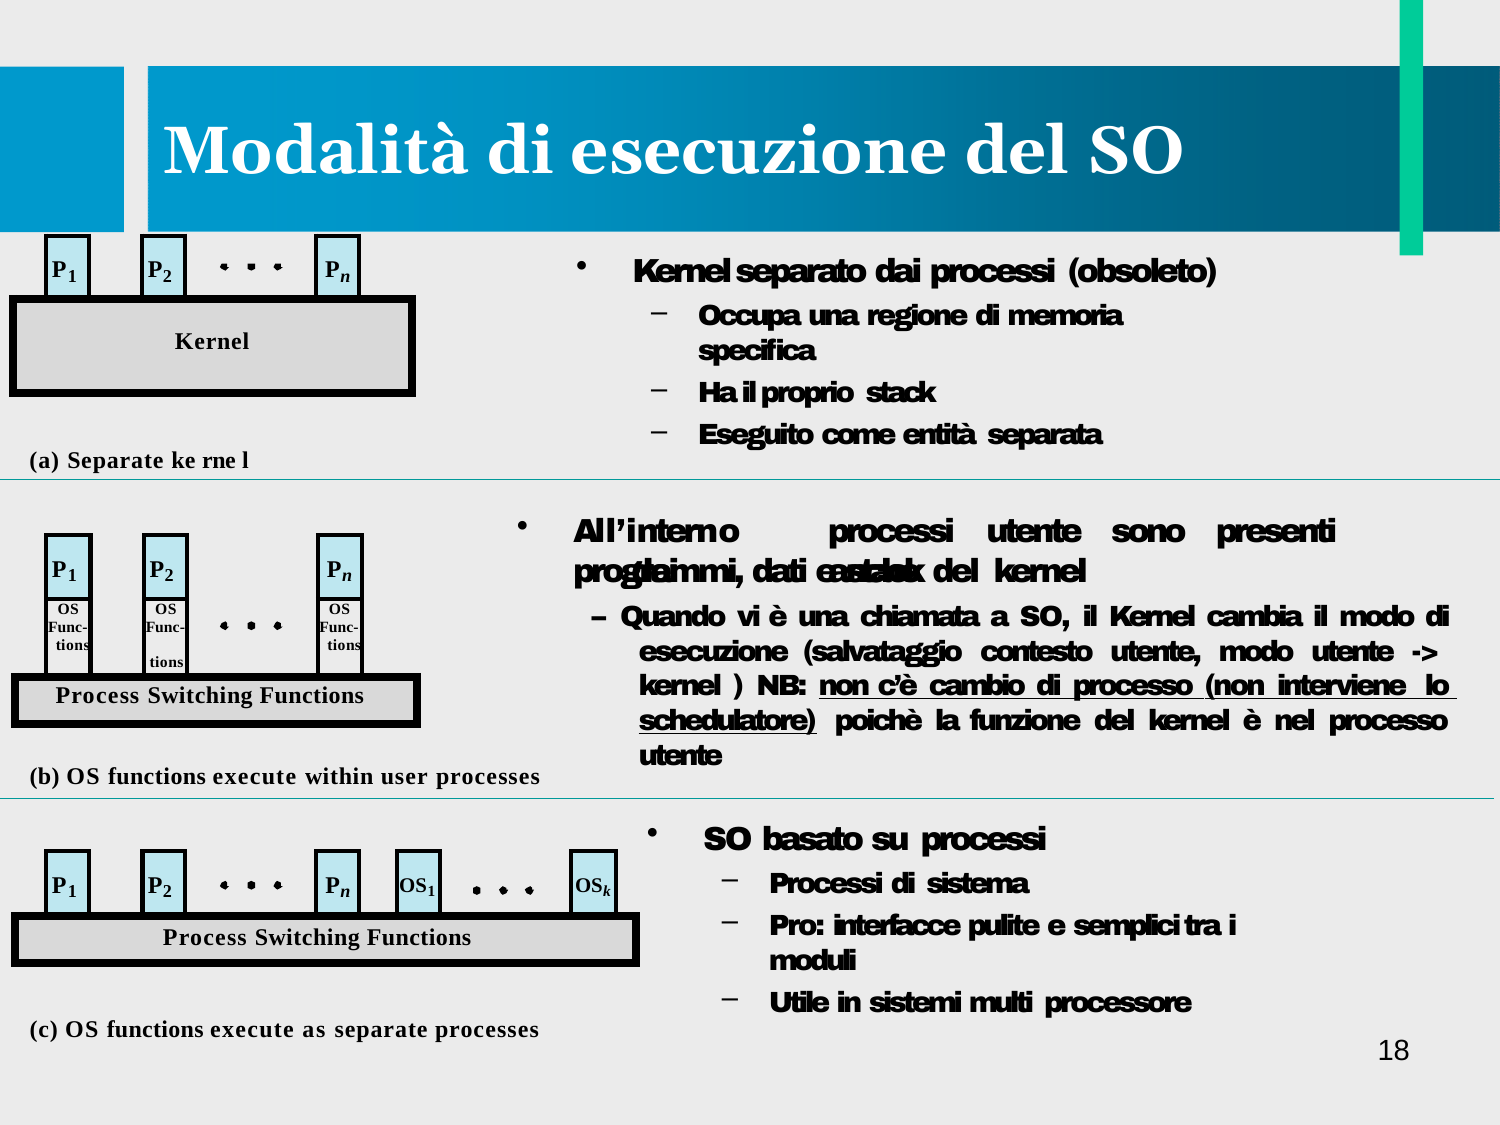

# Modalità di esecuzione del SO

|  | P1 |  | P2 |  | Pn |  |
| --- | --- | --- | --- | --- | --- | --- |
| Kernel |  |  |  |  |  |  |
Kernel separato dai processi (obsoleto)
Occupa una regione di memoria specifica
Ha il proprio stack
Eseguito come entità separata

(a) Separate ke rne l

All’interno	dei
processi	utente	sono	presenti	anche
|  | P1 |  | P2 |  | Pn |  |
| --- | --- | --- | --- | --- | --- | --- |
|  | OS Func- tions |  | OS Func- tions |  | OS Func- tions |  |
| Process Switching Functions |  |  |  |  |  |  |
programmi, dati e stack del kernel
– Quando vi è una chiamata a SO, il Kernel cambia il modo di  esecuzione (salvataggio contesto utente, modo utente ->  kernel ) NB: non c’è cambio di processo (non interviene  lo  schedulatore) poichè la funzione del kernel è nel processo  utente

(b) OS functions execute within user processes

SO basato su processi
Processi di sistema
Pro: interfacce pulite e semplici tra i moduli
Utile in sistemi multi processore
|  | P1 |  | P2 |  | Pn |  | OS1 |  | OSk |  |
| --- | --- | --- | --- | --- | --- | --- | --- | --- | --- | --- |
| Process Switching Functions |  |  |  |  |  |  |  |  |  |  |

(c) OS functions execute as separate processes
18